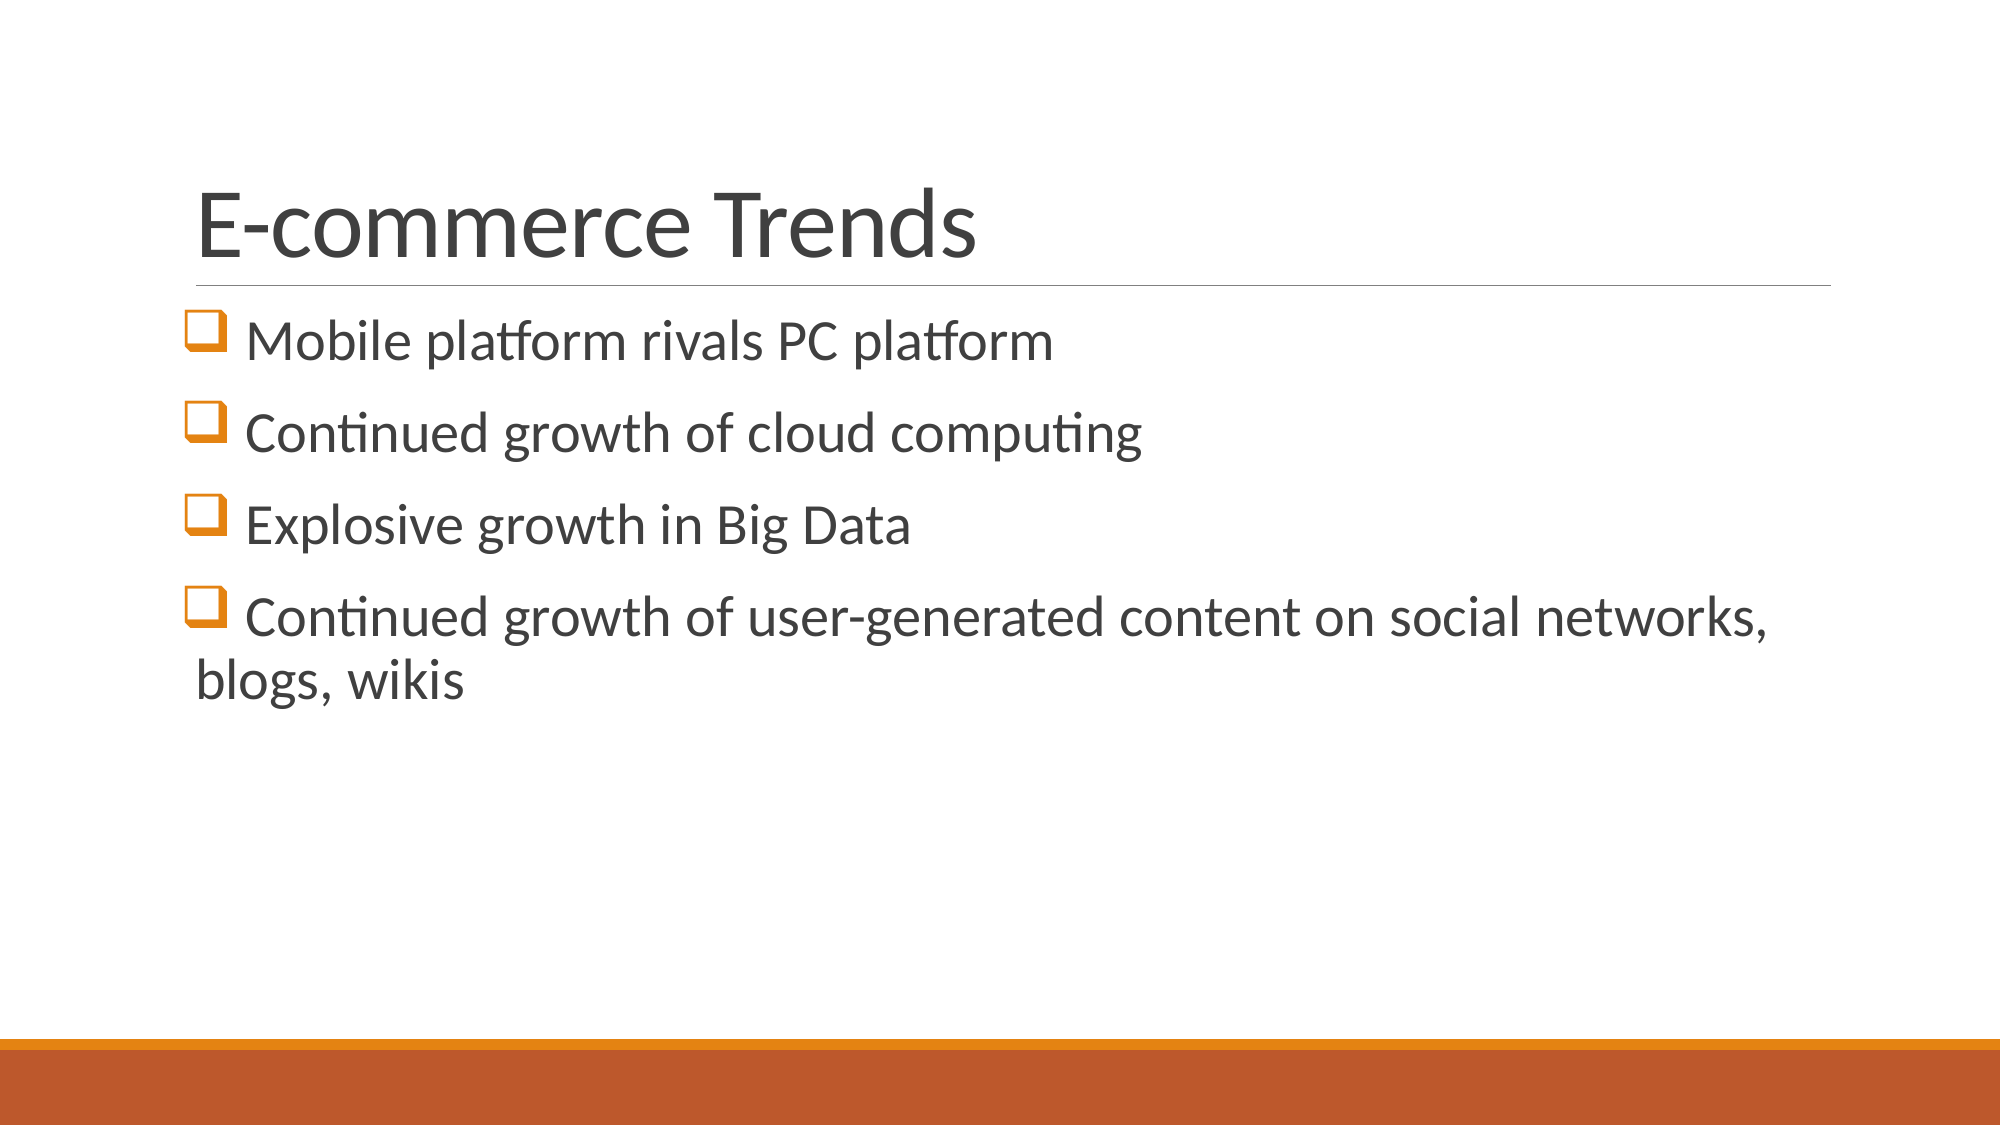

# E-commerce Trends
 Mobile platform rivals PC platform
 Continued growth of cloud computing
 Explosive growth in Big Data
 Continued growth of user-generated content on social networks, blogs, wikis